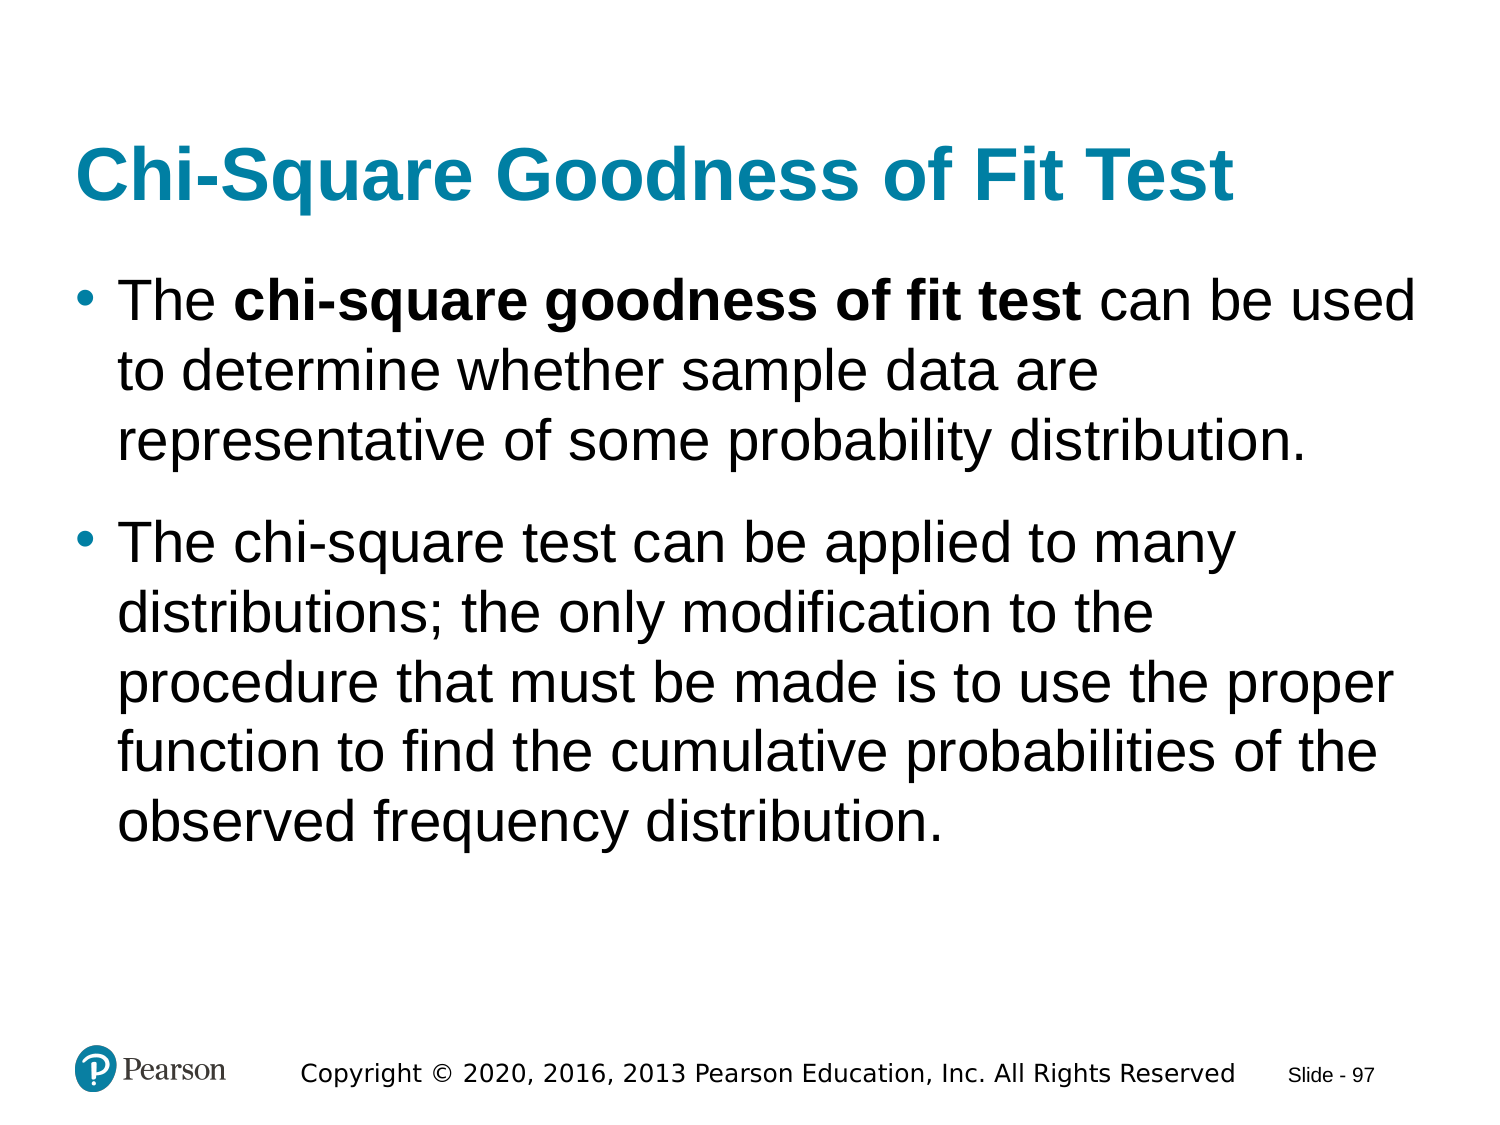

# Chi-Square Goodness of Fit Test
The chi-square goodness of fit test can be used to determine whether sample data are representative of some probability distribution.
The chi-square test can be applied to many distributions; the only modification to the procedure that must be made is to use the proper function to find the cumulative probabilities of the observed frequency distribution.